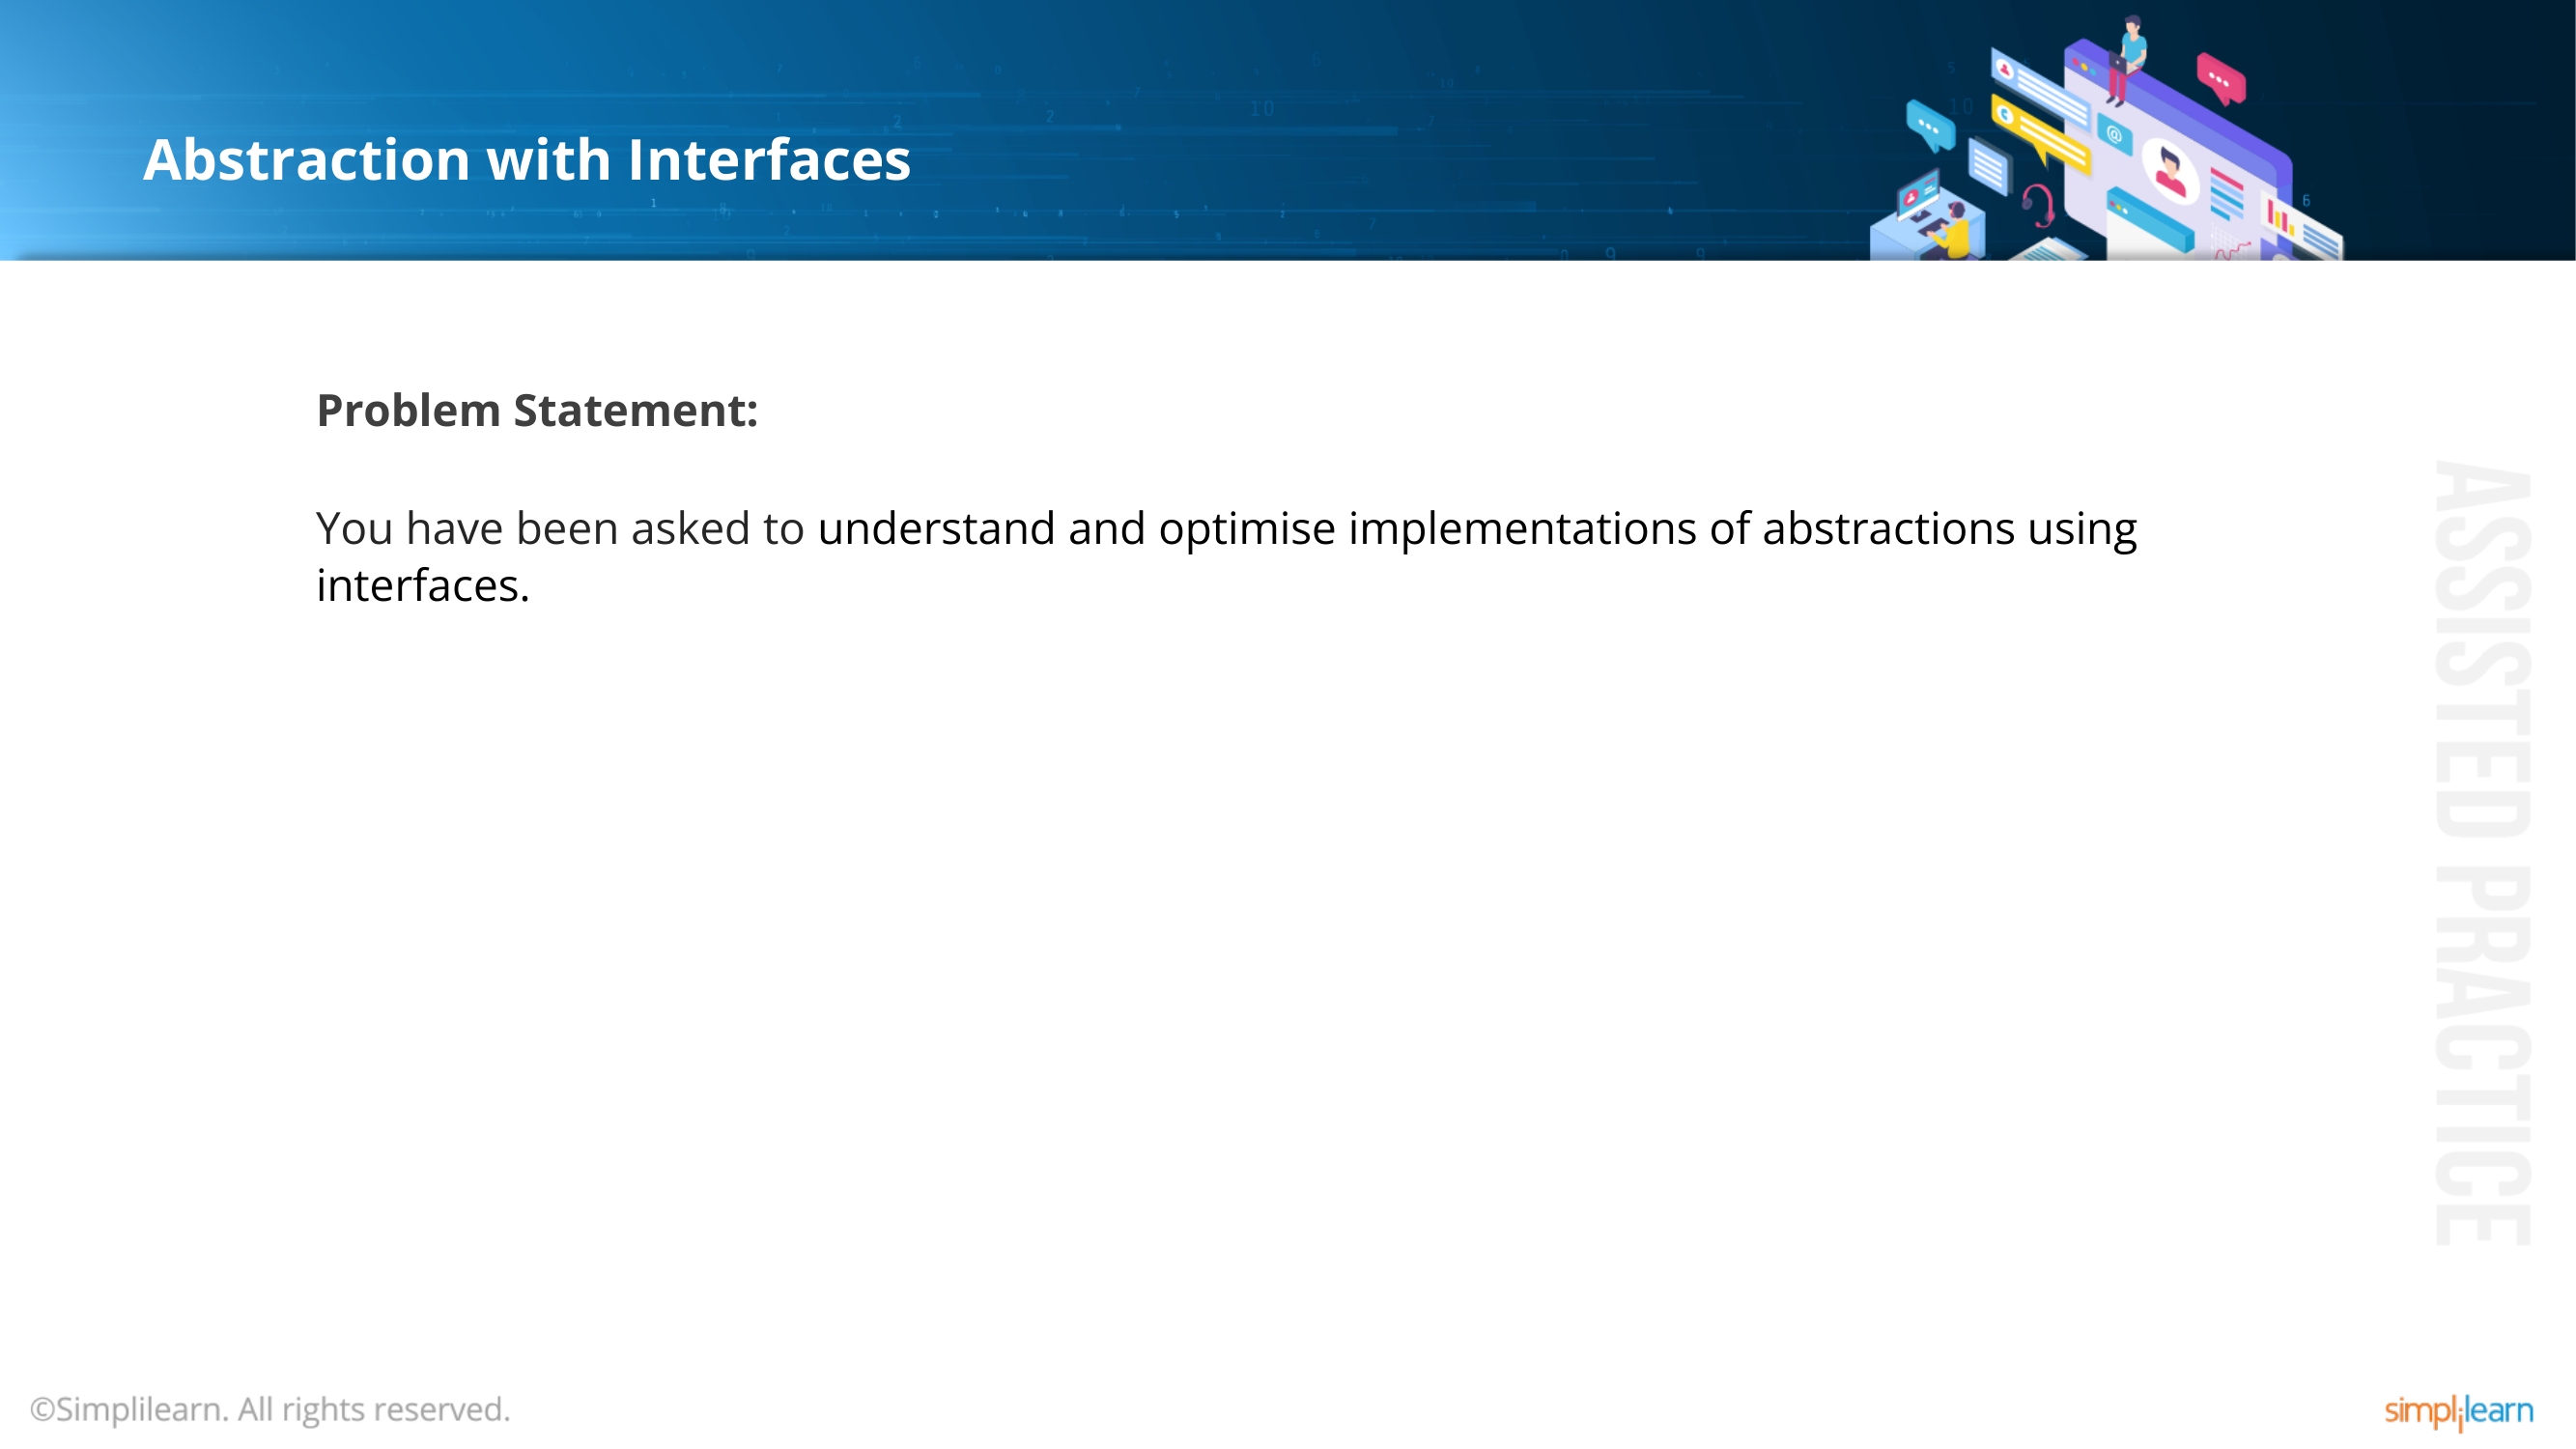

# Abstraction with Interfaces

Problem Statement:

You have been asked to understand and optimise implementations of abstractions using interfaces.